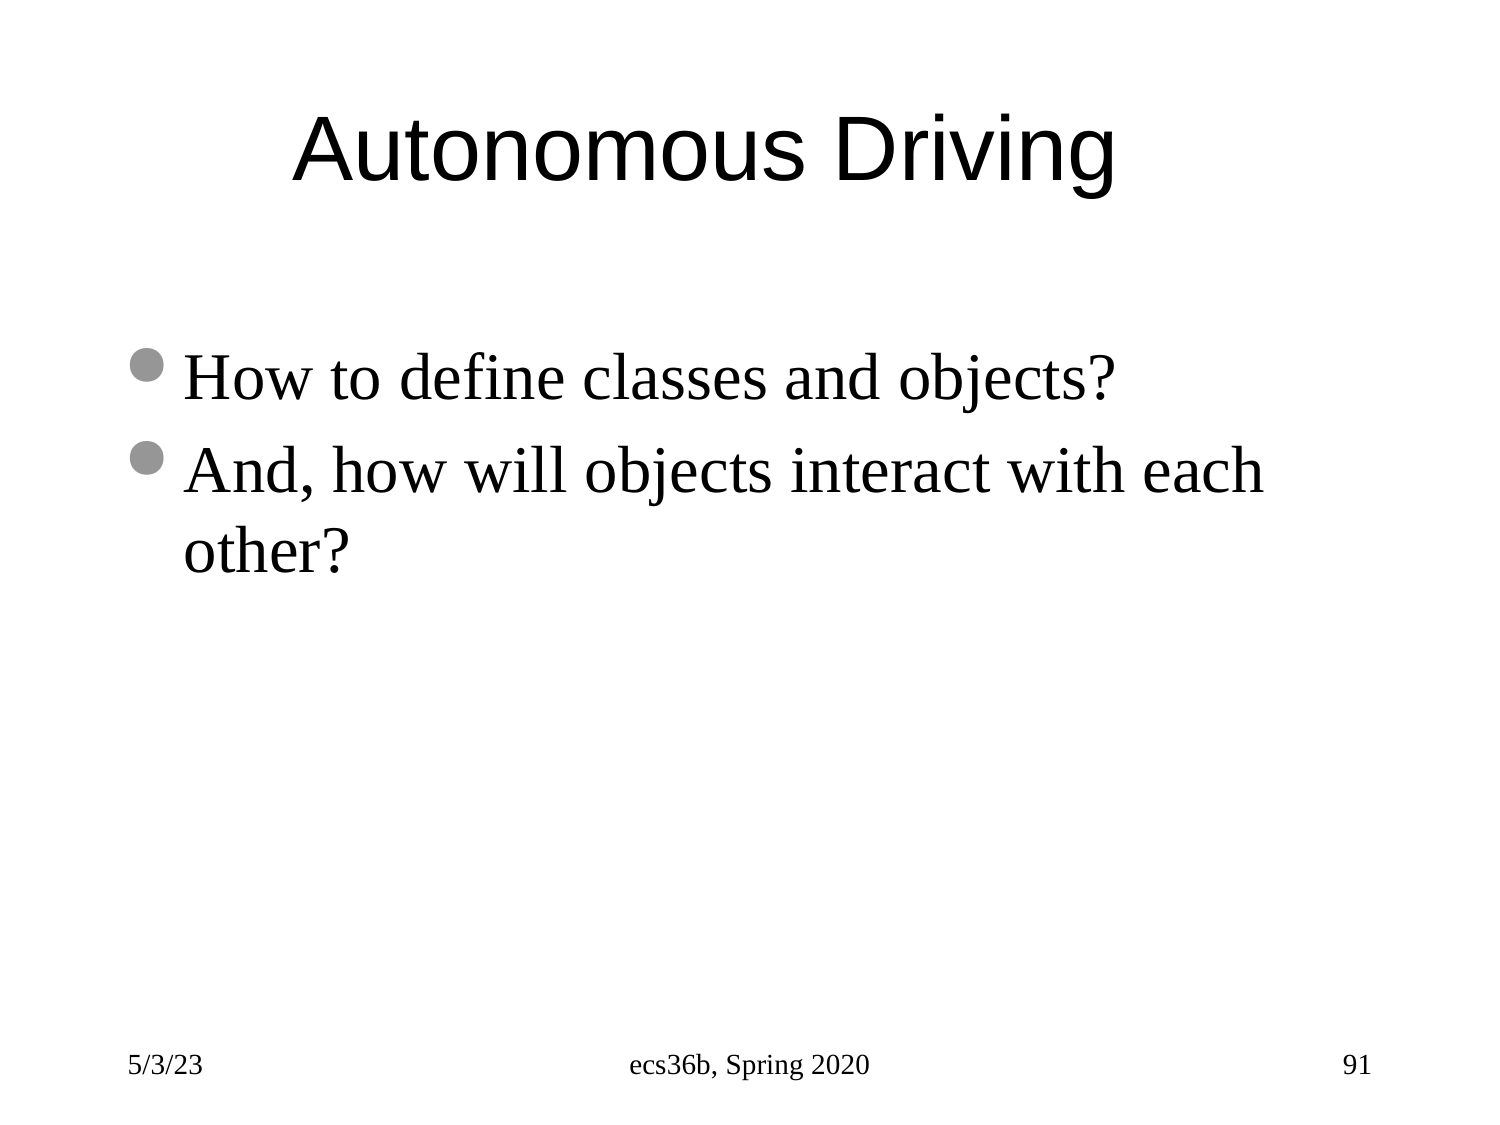

# Autonomous Driving
How to define classes and objects?
And, how will objects interact with each other?
5/3/23
ecs36b, Spring 2020
91